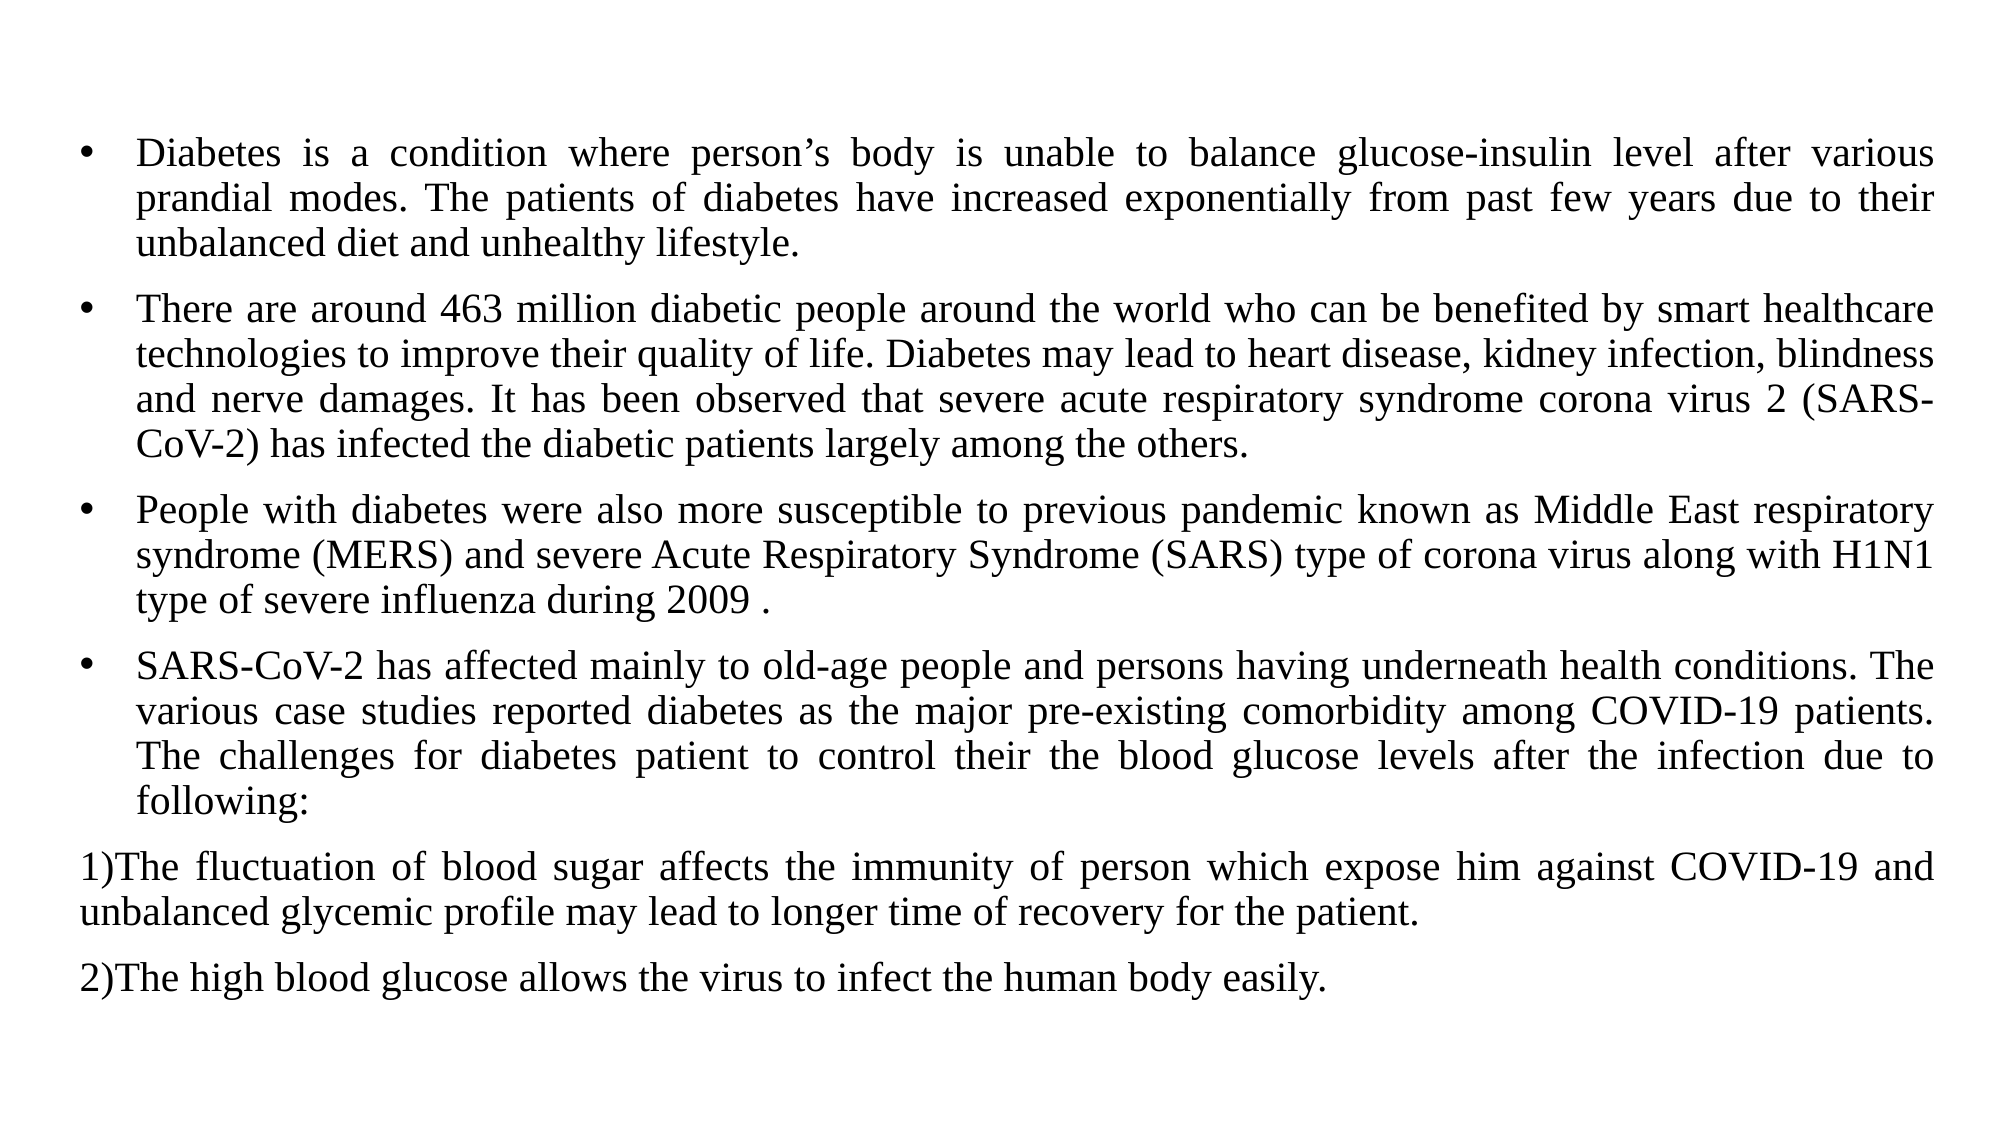

Diabetes is a condition where person’s body is unable to balance glucose-insulin level after various prandial modes. The patients of diabetes have increased exponentially from past few years due to their unbalanced diet and unhealthy lifestyle.
There are around 463 million diabetic people around the world who can be benefited by smart healthcare technologies to improve their quality of life. Diabetes may lead to heart disease, kidney infection, blindness and nerve damages. It has been observed that severe acute respiratory syndrome corona virus 2 (SARS-CoV-2) has infected the diabetic patients largely among the others.
People with diabetes were also more susceptible to previous pandemic known as Middle East respiratory syndrome (MERS) and severe Acute Respiratory Syndrome (SARS) type of corona virus along with H1N1 type of severe influenza during 2009 .
SARS-CoV-2 has affected mainly to old-age people and persons having underneath health conditions. The various case studies reported diabetes as the major pre-existing comorbidity among COVID-19 patients. The challenges for diabetes patient to control their the blood glucose levels after the infection due to following:
1)The fluctuation of blood sugar affects the immunity of person which expose him against COVID-19 and unbalanced glycemic profile may lead to longer time of recovery for the patient.
2)The high blood glucose allows the virus to infect the human body easily.